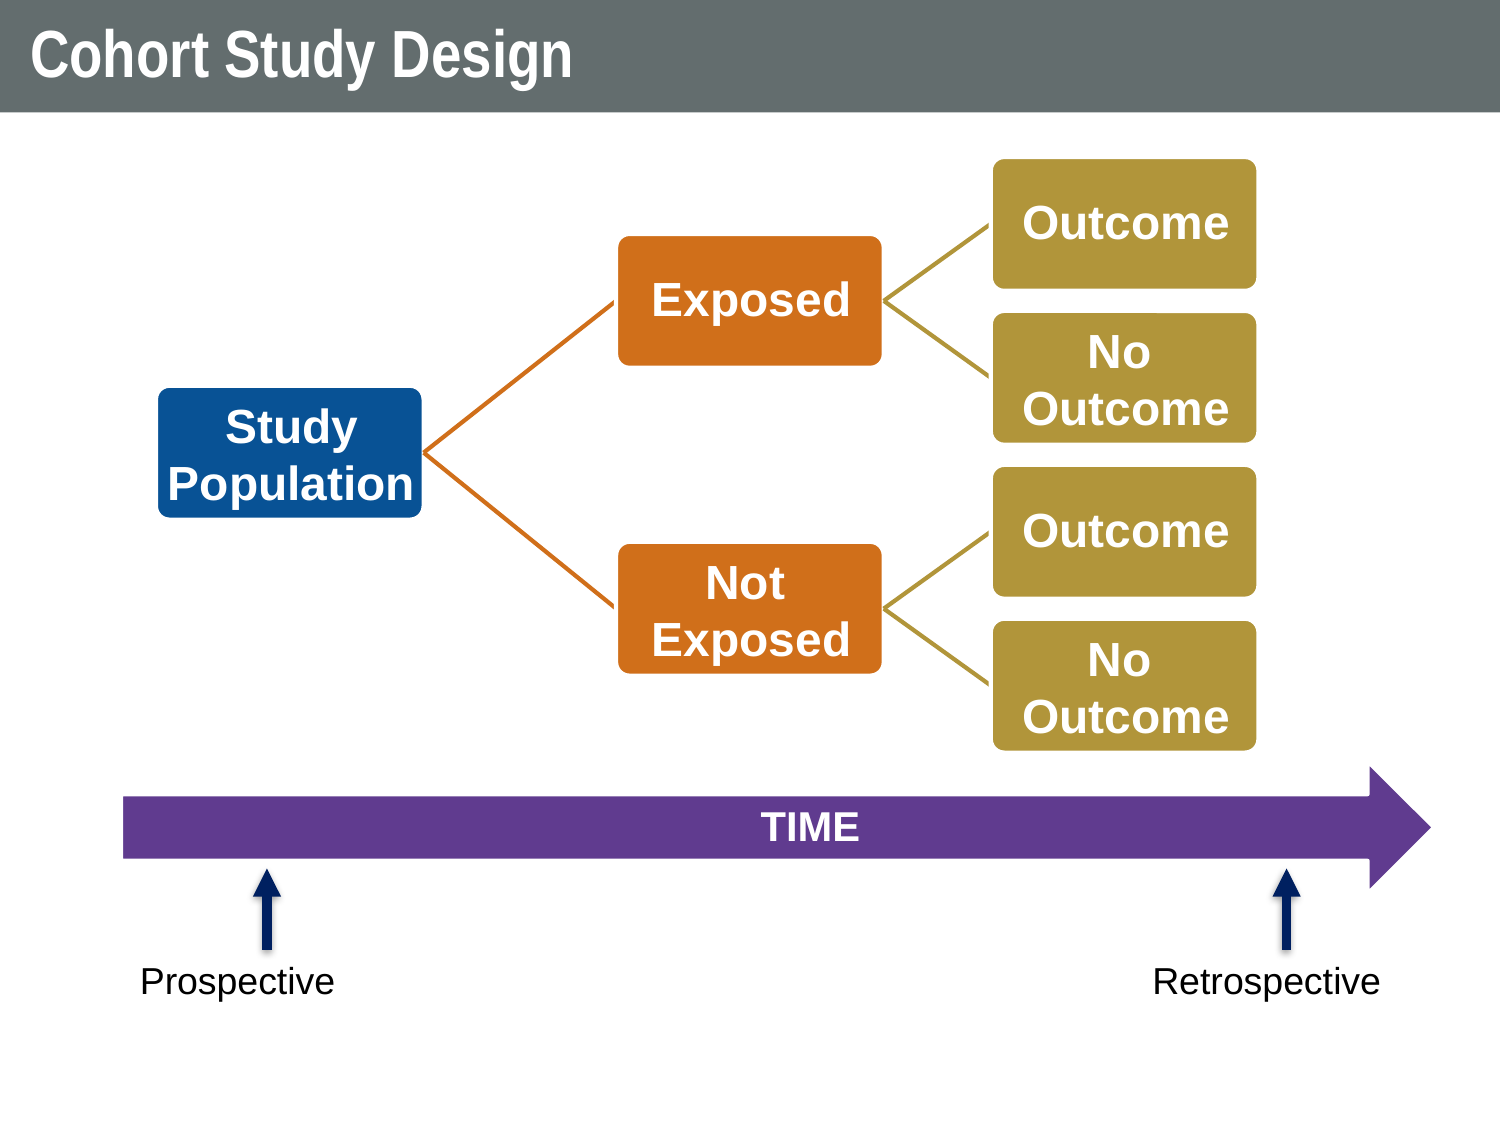

# Cohort Study Design
Study
Population

Exposed

Outcome

No
Outcome

Not
Exposed

Outcome

No
Outcome
TIME
Prospective
Retrospective